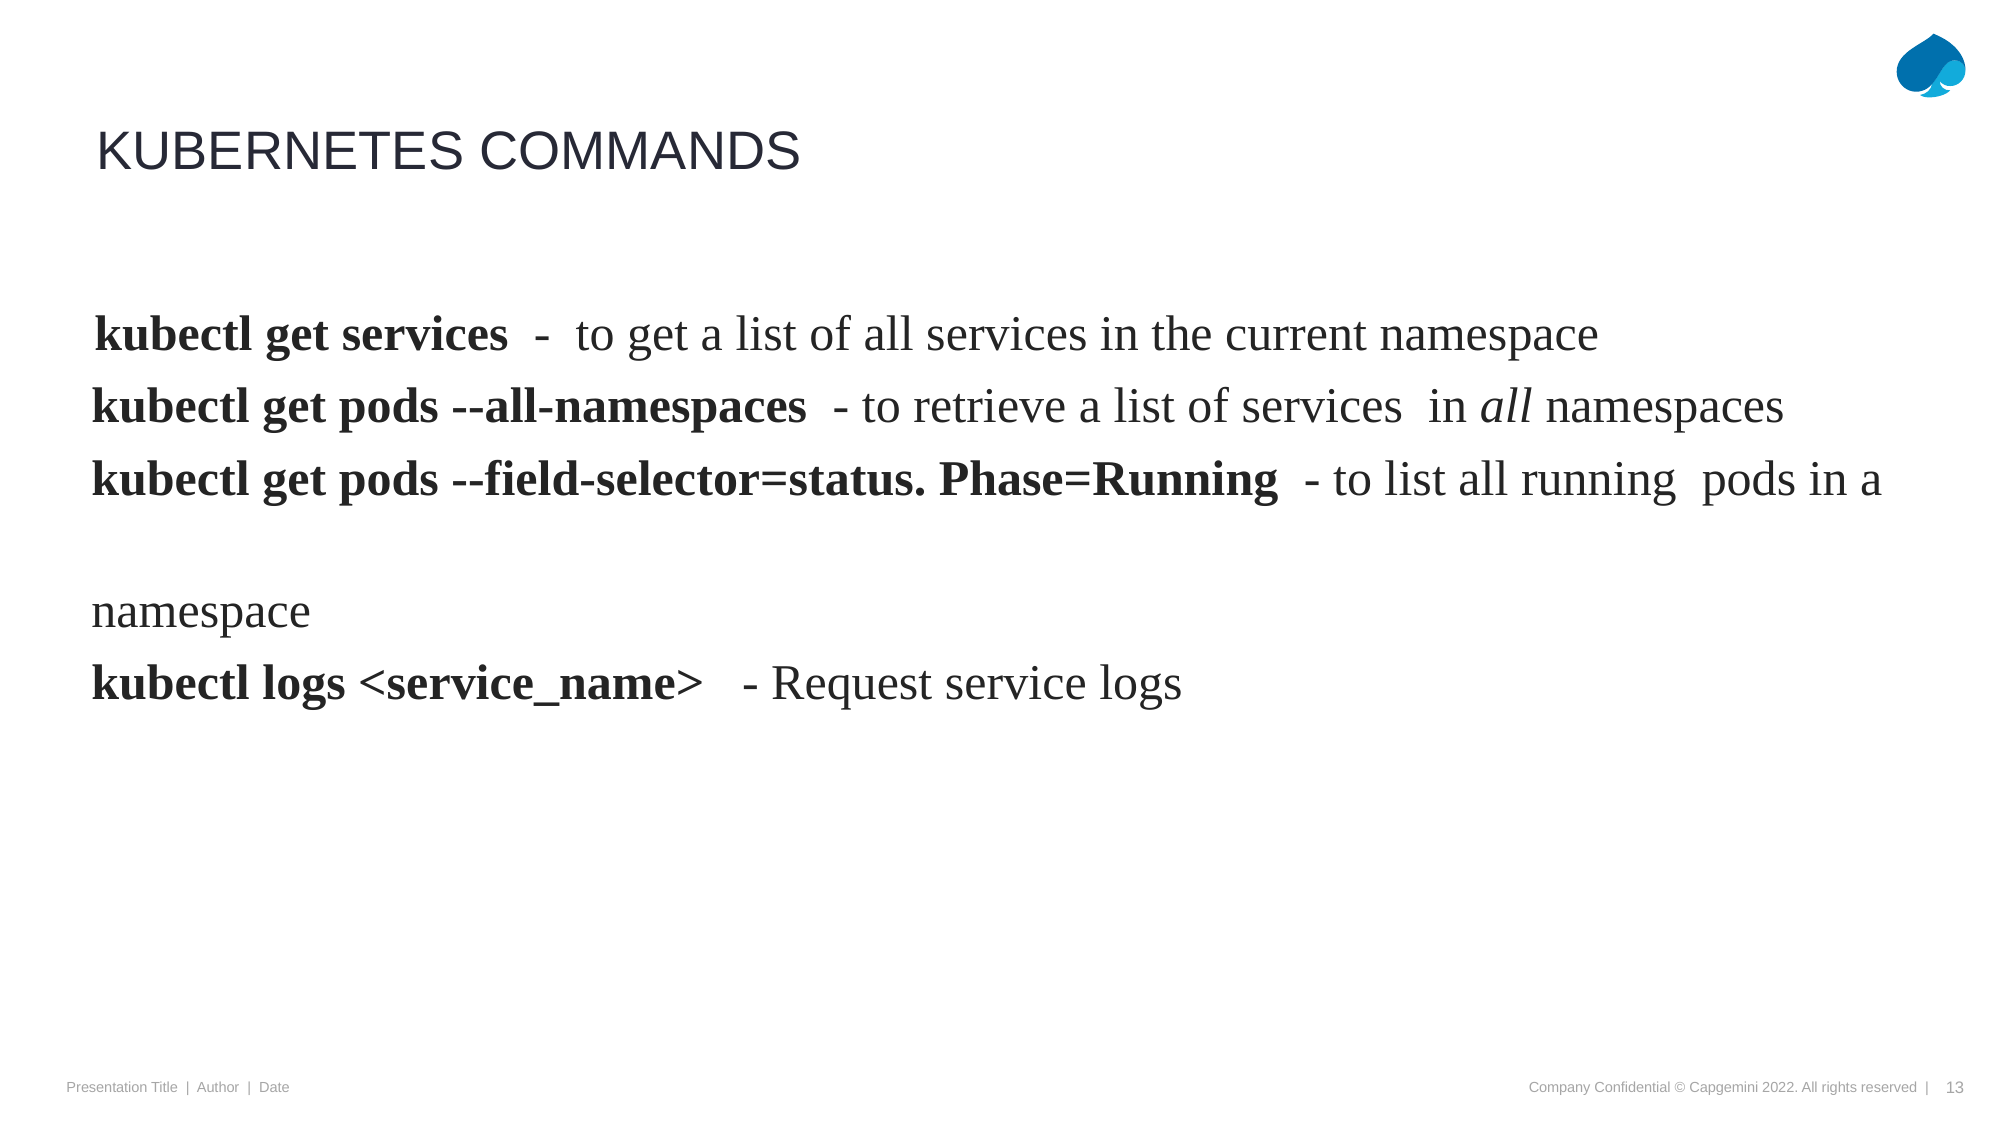

# Kubernetes commands

  kubectl get services  -  to get a list of all services in the current namespace
  kubectl get pods --all-namespaces  - to retrieve a list of services  in all namespaces
  kubectl get pods --field-selector=status. Phase=Running  - to list all running  pods in a
  namespace
  kubectl logs <service_name>   - Request service logs